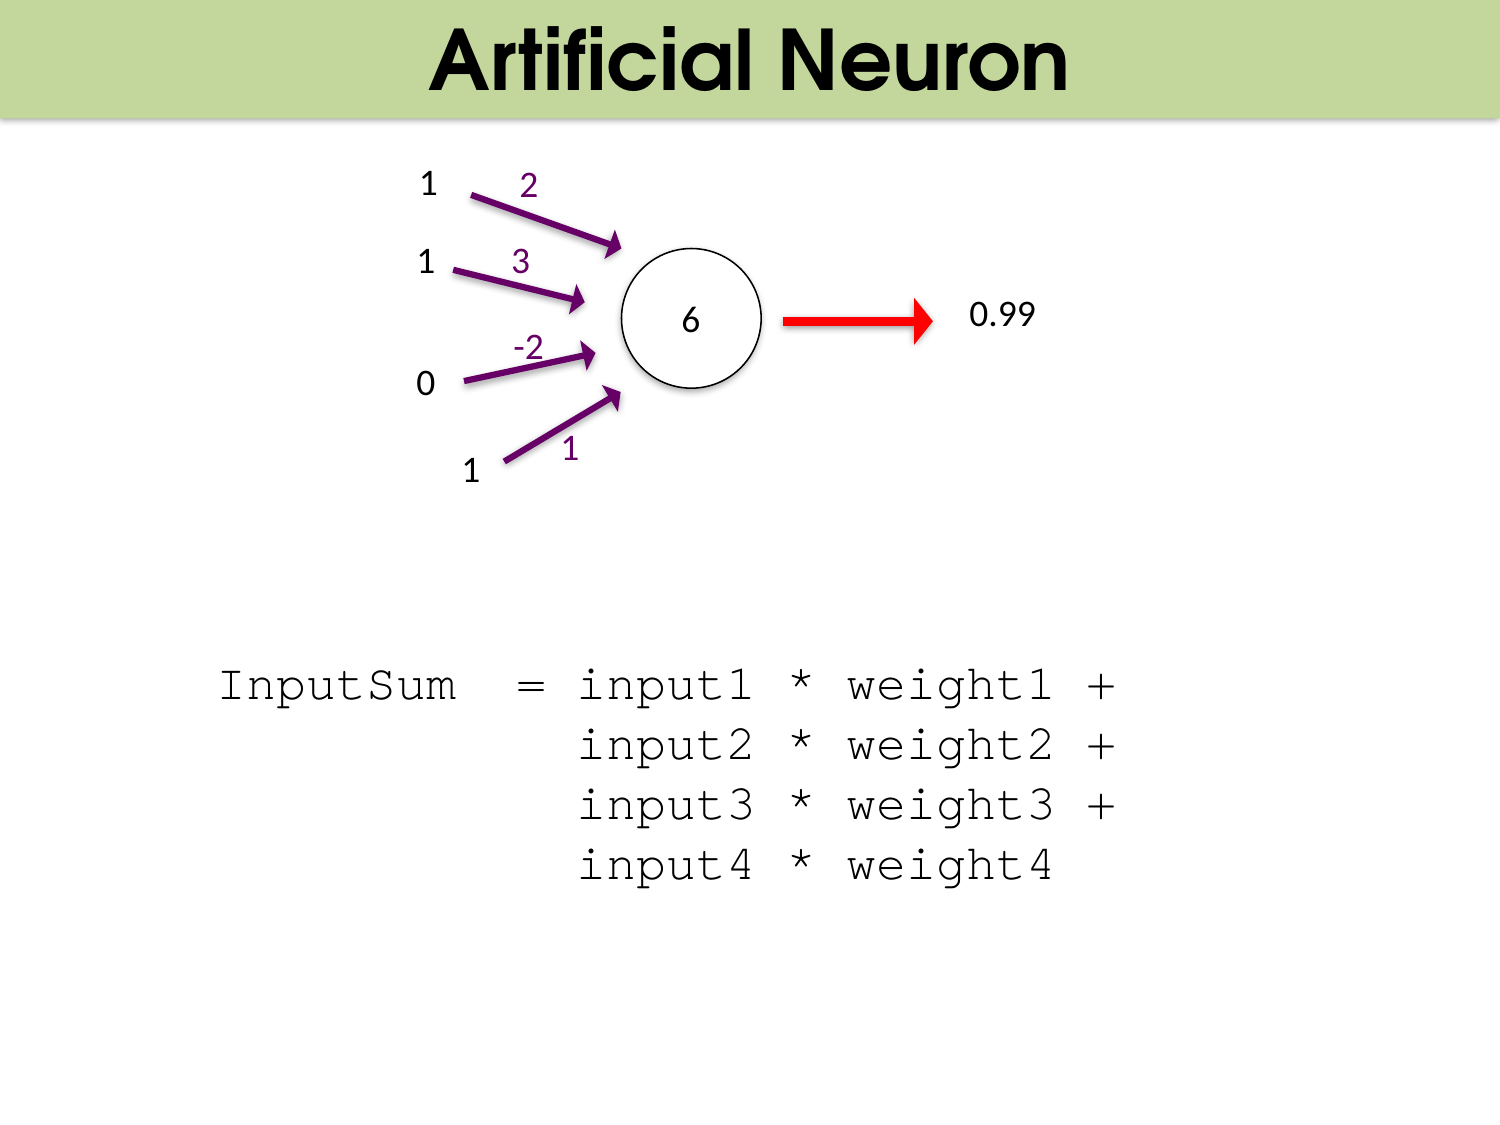

Artificial Neuron
1
2
1
3

0.99
6
-2
0
1
1
InputSum  = input1 * weight1 +
            input2 * weight2 +
            input3 * weight3 +
            input4 * weight4